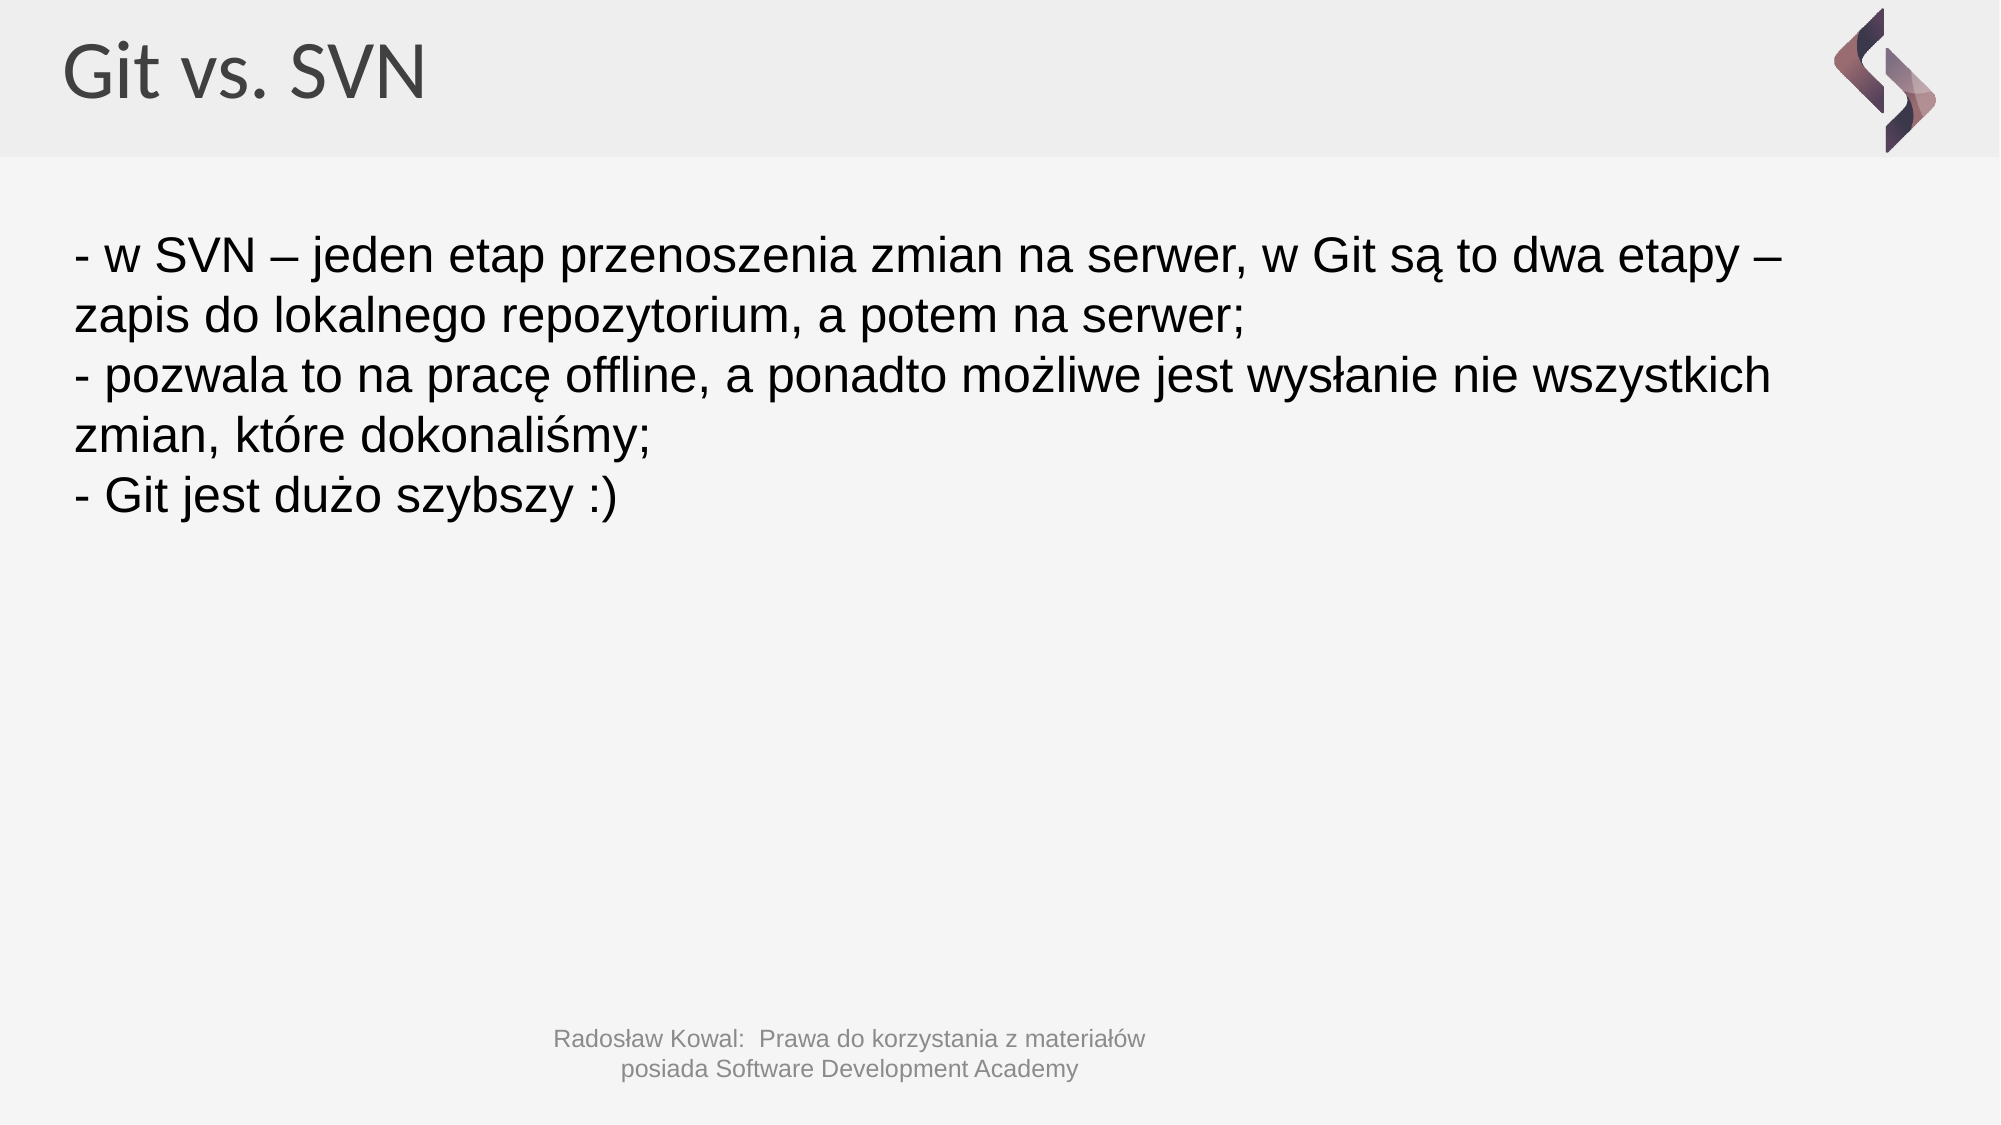

Git vs. SVN
- w SVN – jeden etap przenoszenia zmian na serwer, w Git są to dwa etapy – zapis do lokalnego repozytorium, a potem na serwer;
- pozwala to na pracę offline, a ponadto możliwe jest wysłanie nie wszystkich zmian, które dokonaliśmy;
- Git jest dużo szybszy :)
Radosław Kowal:  Prawa do korzystania z materiałów posiada Software Development Academy